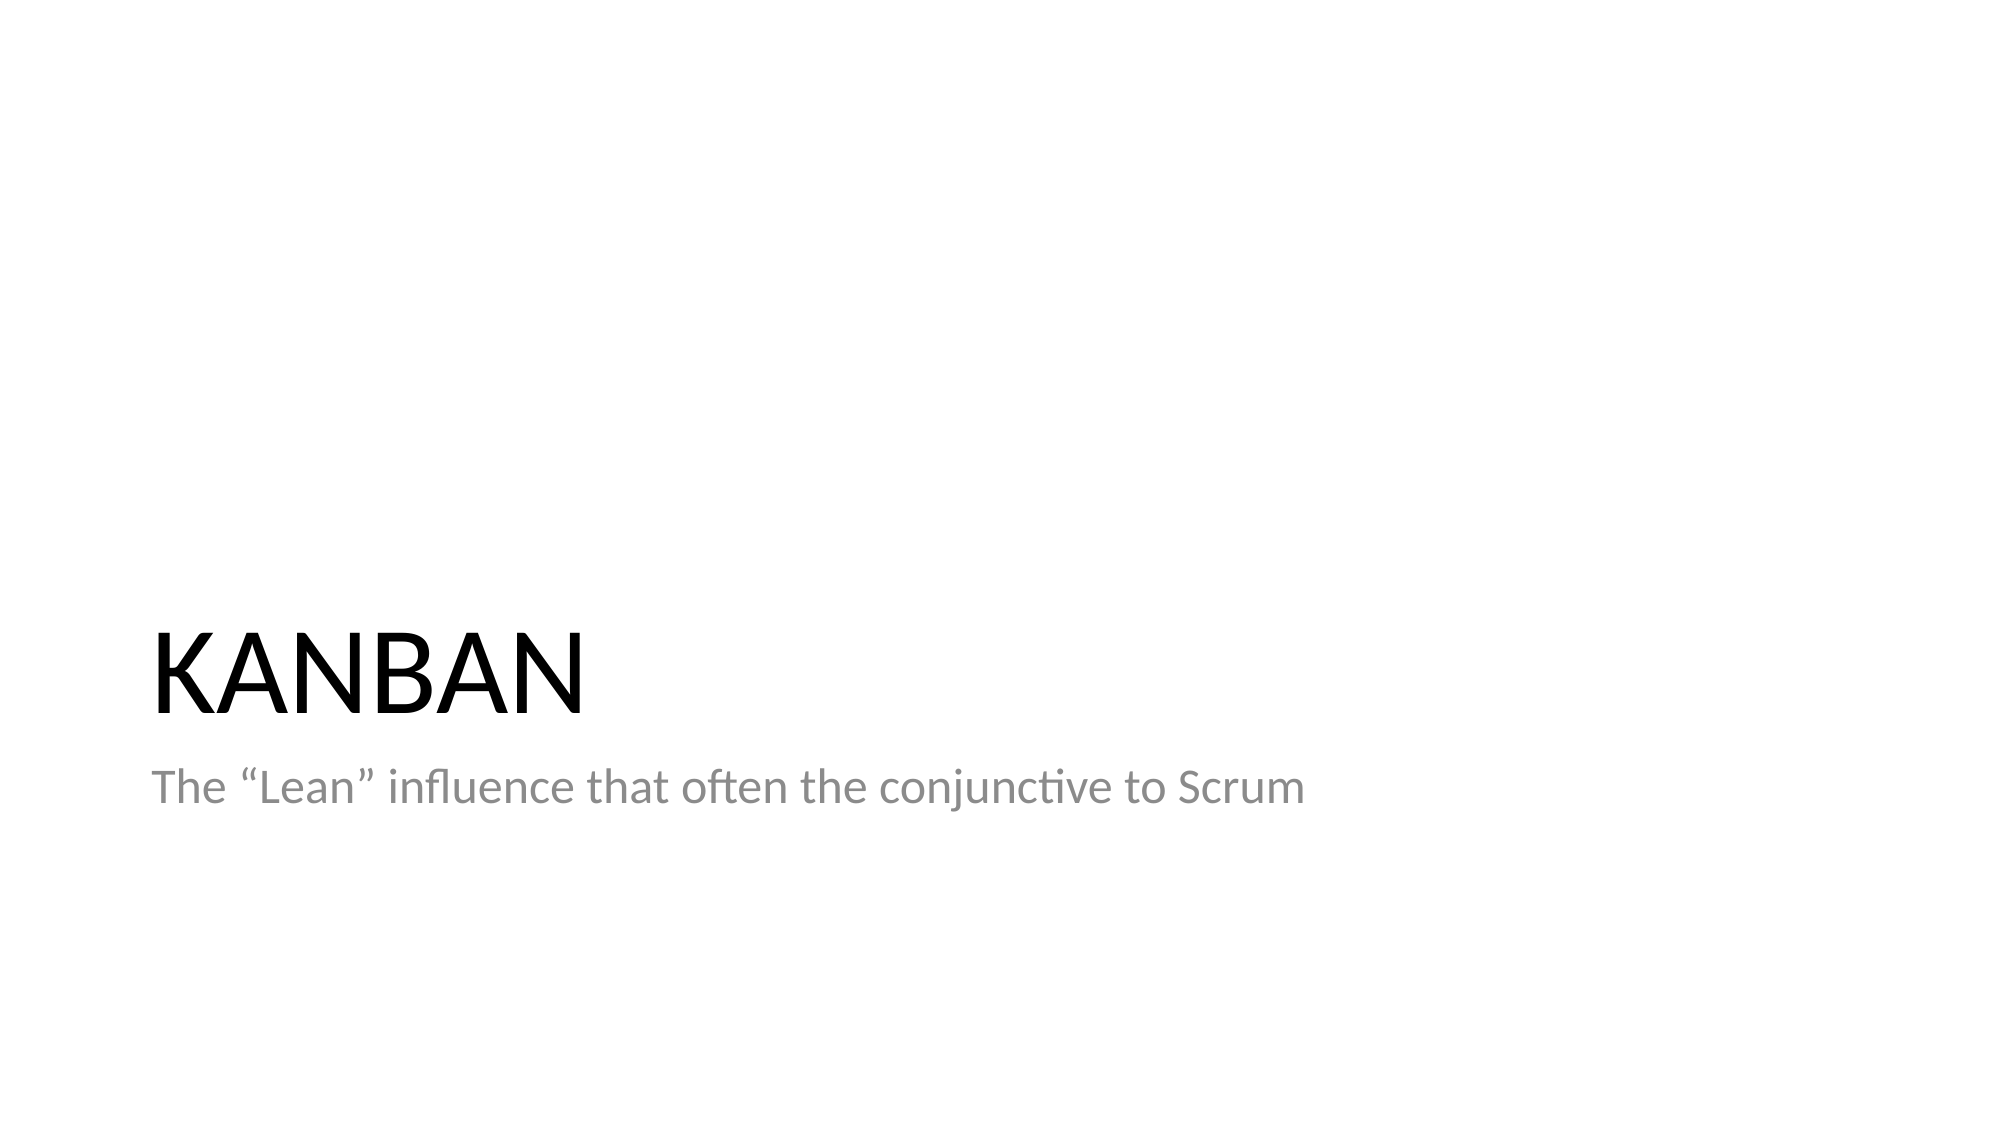

# KANBAN
The “Lean” influence that often the conjunctive to Scrum